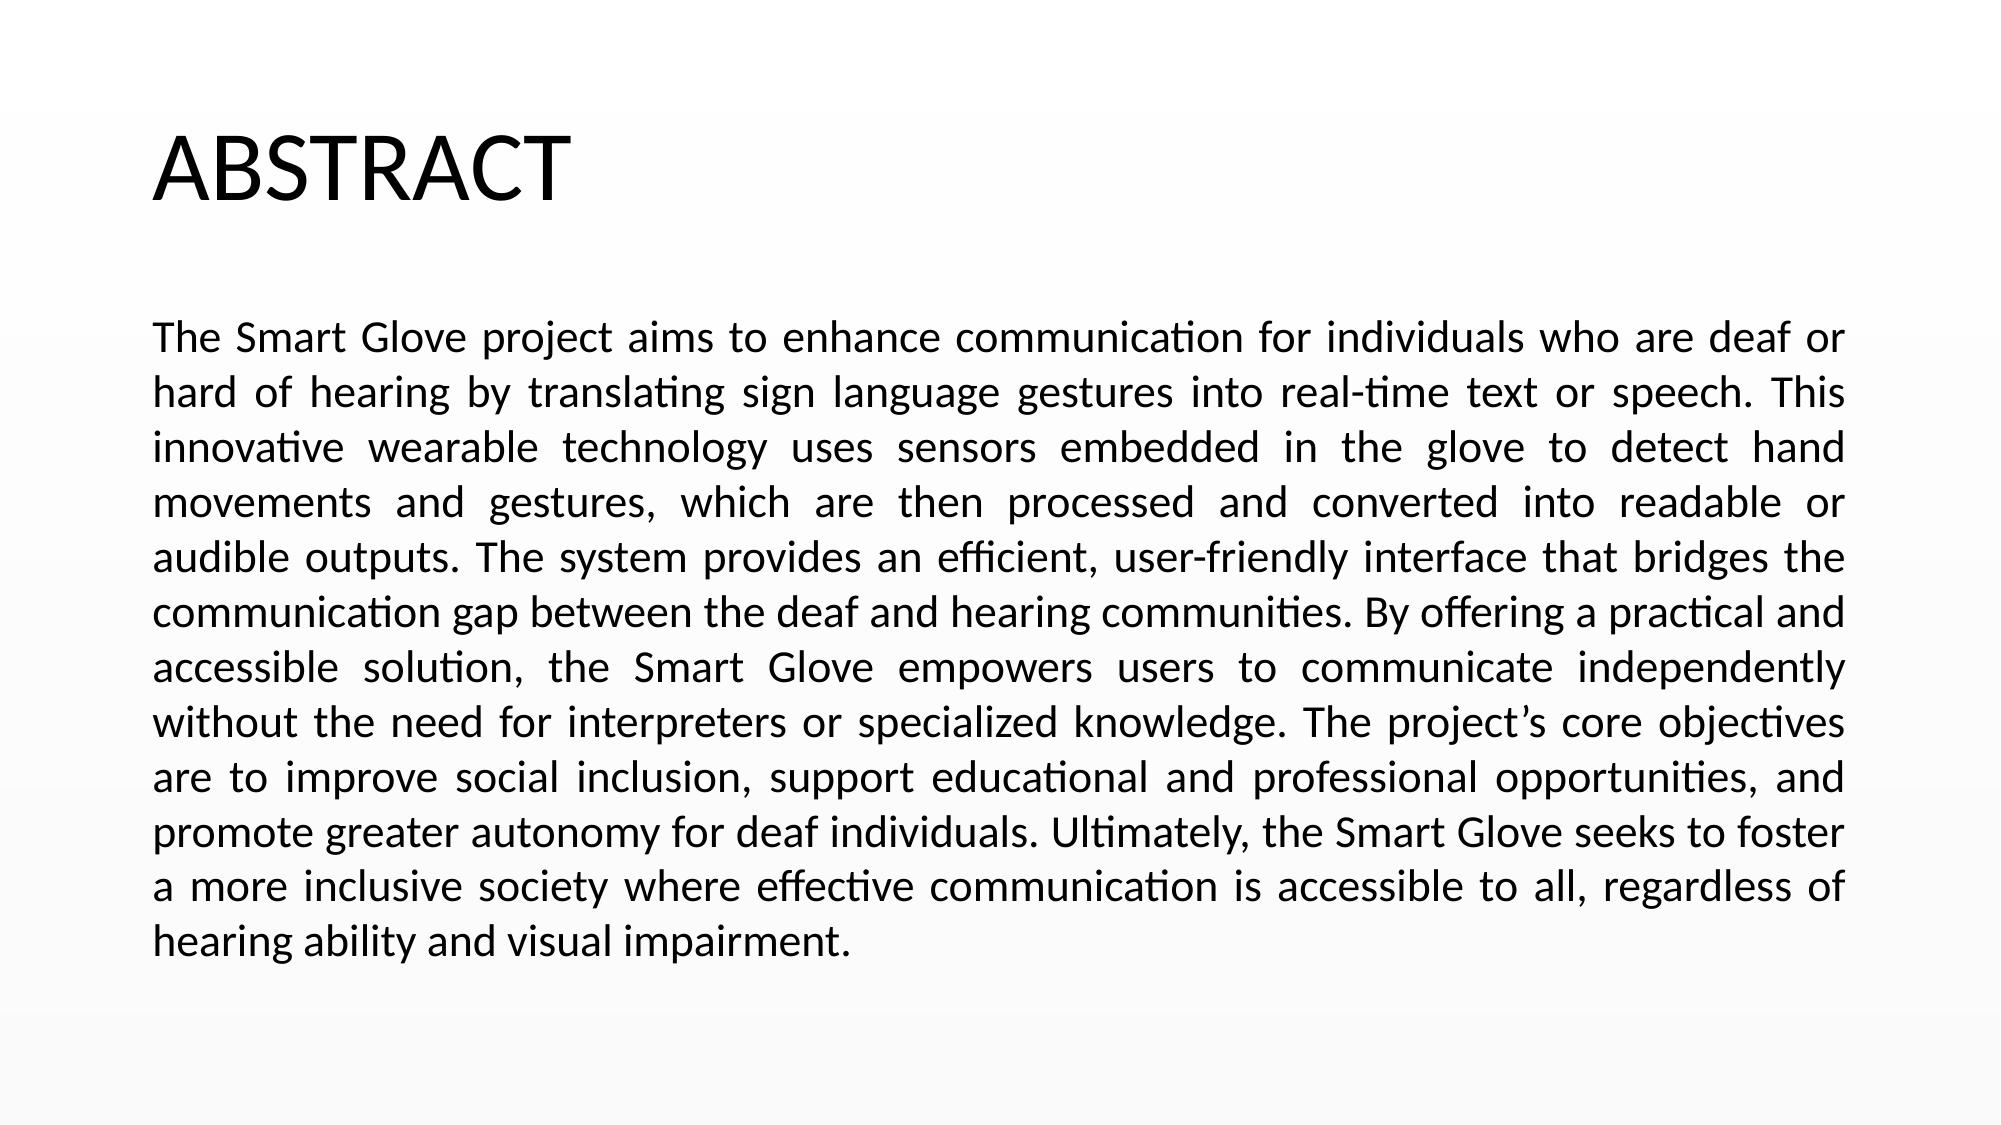

# ABSTRACT
The Smart Glove project aims to enhance communication for individuals who are deaf or hard of hearing by translating sign language gestures into real-time text or speech. This innovative wearable technology uses sensors embedded in the glove to detect hand movements and gestures, which are then processed and converted into readable or audible outputs. The system provides an efficient, user-friendly interface that bridges the communication gap between the deaf and hearing communities. By offering a practical and accessible solution, the Smart Glove empowers users to communicate independently without the need for interpreters or specialized knowledge. The project’s core objectives are to improve social inclusion, support educational and professional opportunities, and promote greater autonomy for deaf individuals. Ultimately, the Smart Glove seeks to foster a more inclusive society where effective communication is accessible to all, regardless of hearing ability and visual impairment.